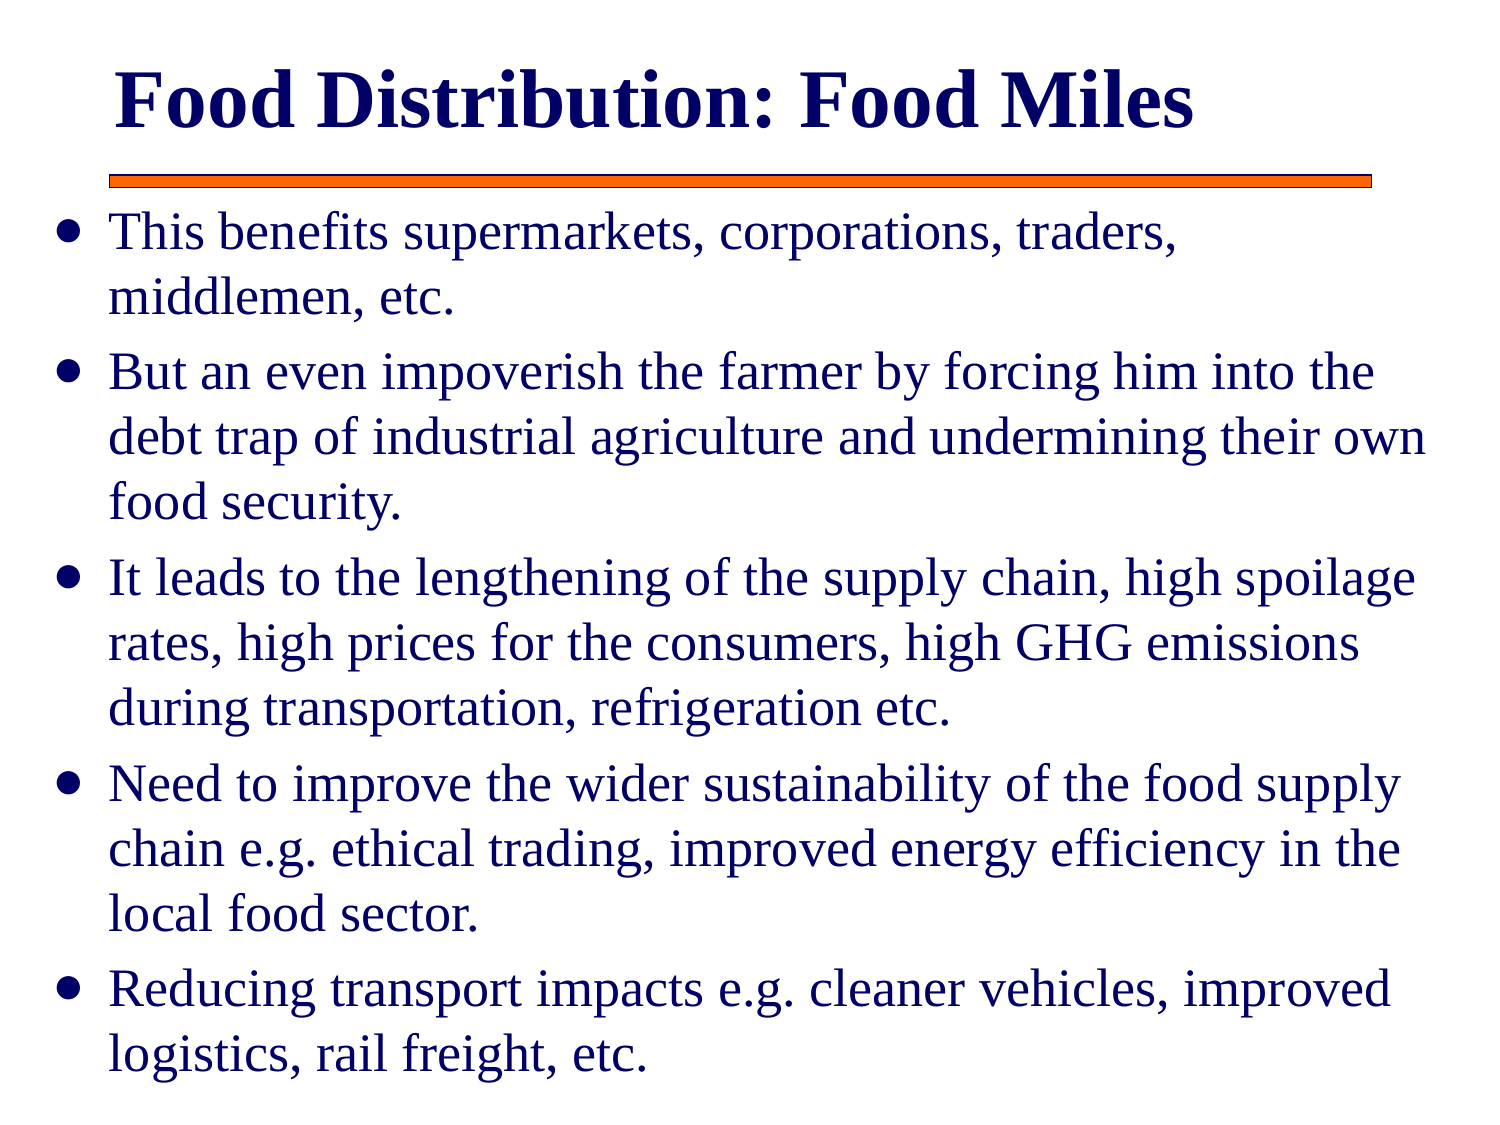

# Food Distribution: Food Miles
This benefits supermarkets, corporations, traders, middlemen, etc.
But an even impoverish the farmer by forcing him into the debt trap of industrial agriculture and undermining their own food security.
It leads to the lengthening of the supply chain, high spoilage rates, high prices for the consumers, high GHG emissions during transportation, refrigeration etc.
Need to improve the wider sustainability of the food supply chain e.g. ethical trading, improved energy efficiency in the local food sector.
Reducing transport impacts e.g. cleaner vehicles, improved logistics, rail freight, etc.